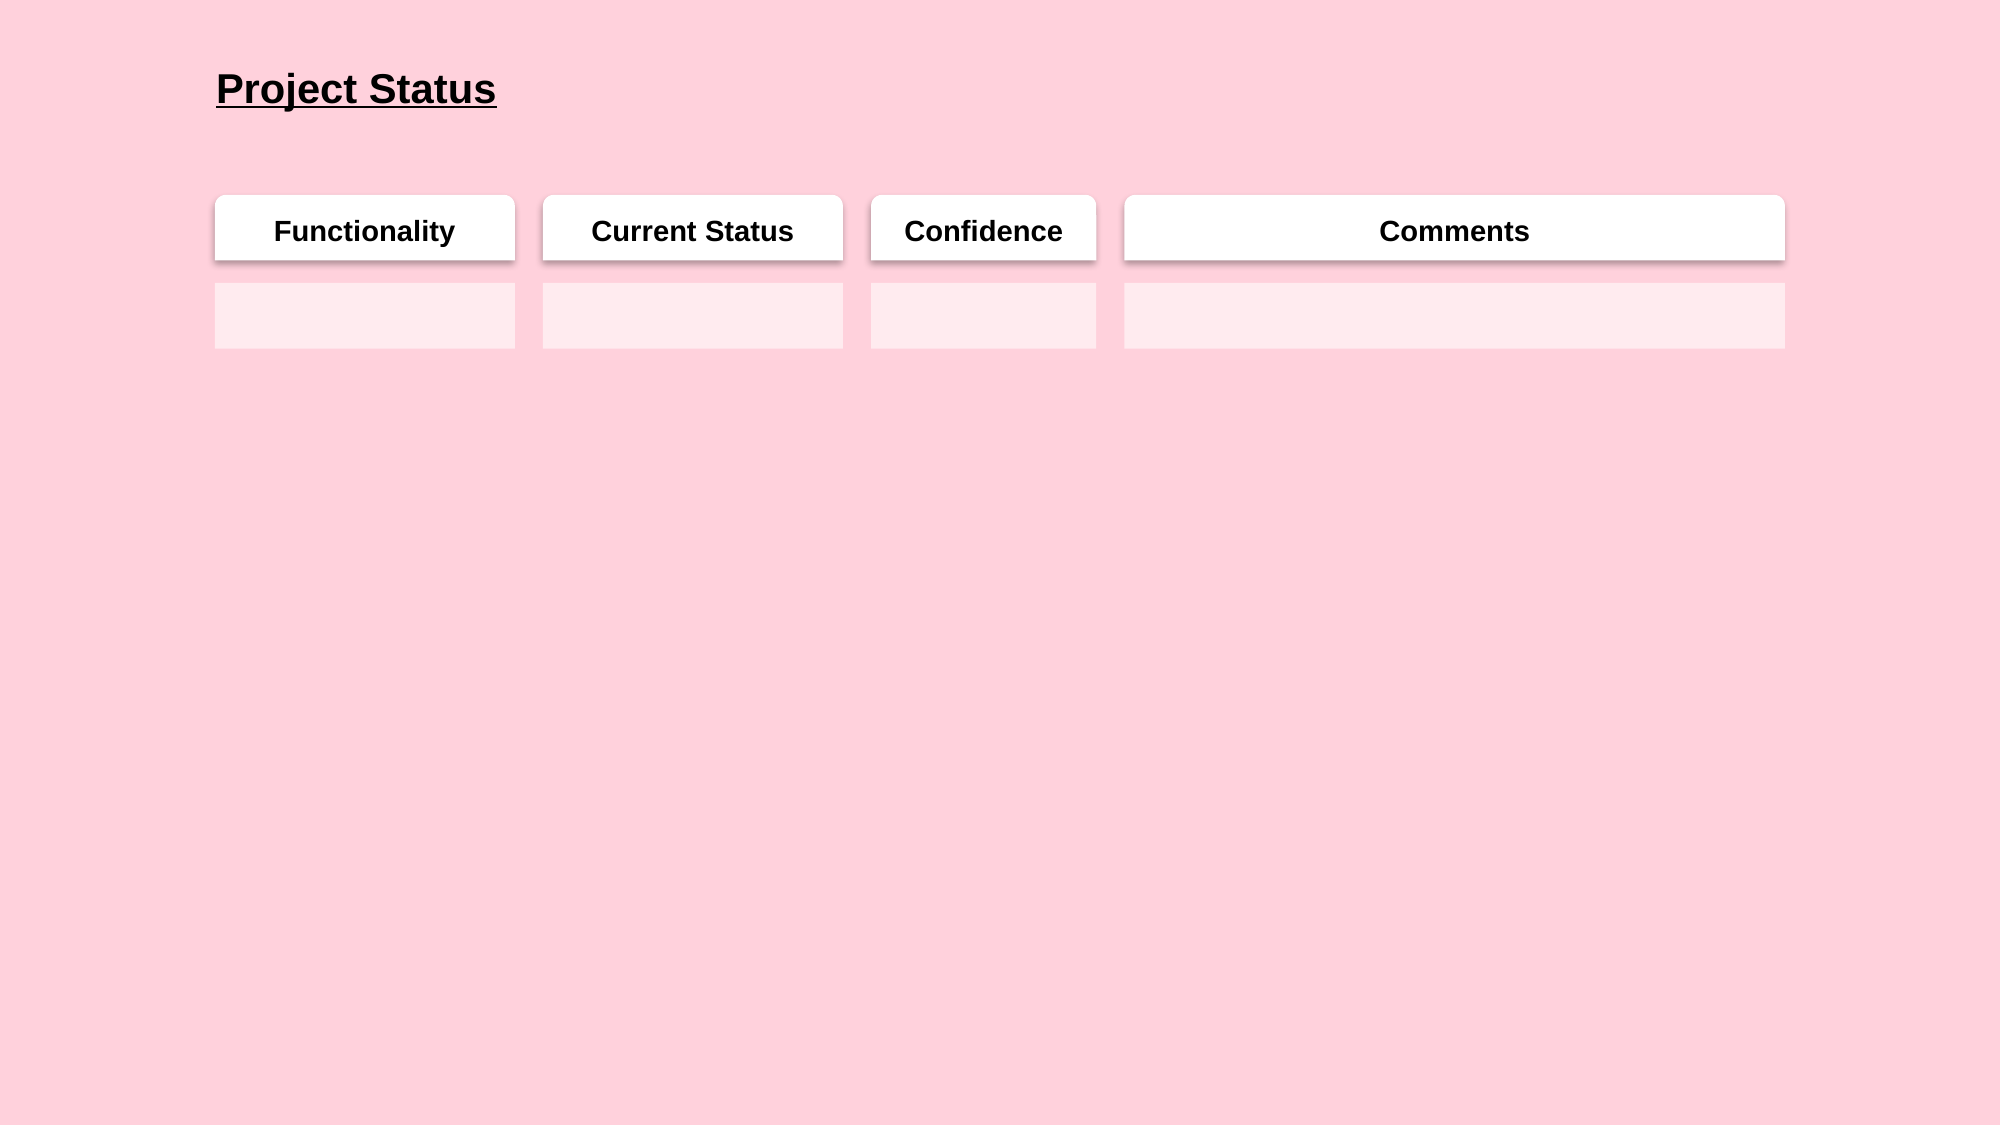

Project Status
Functionality
Current Status
Confidence
Comments